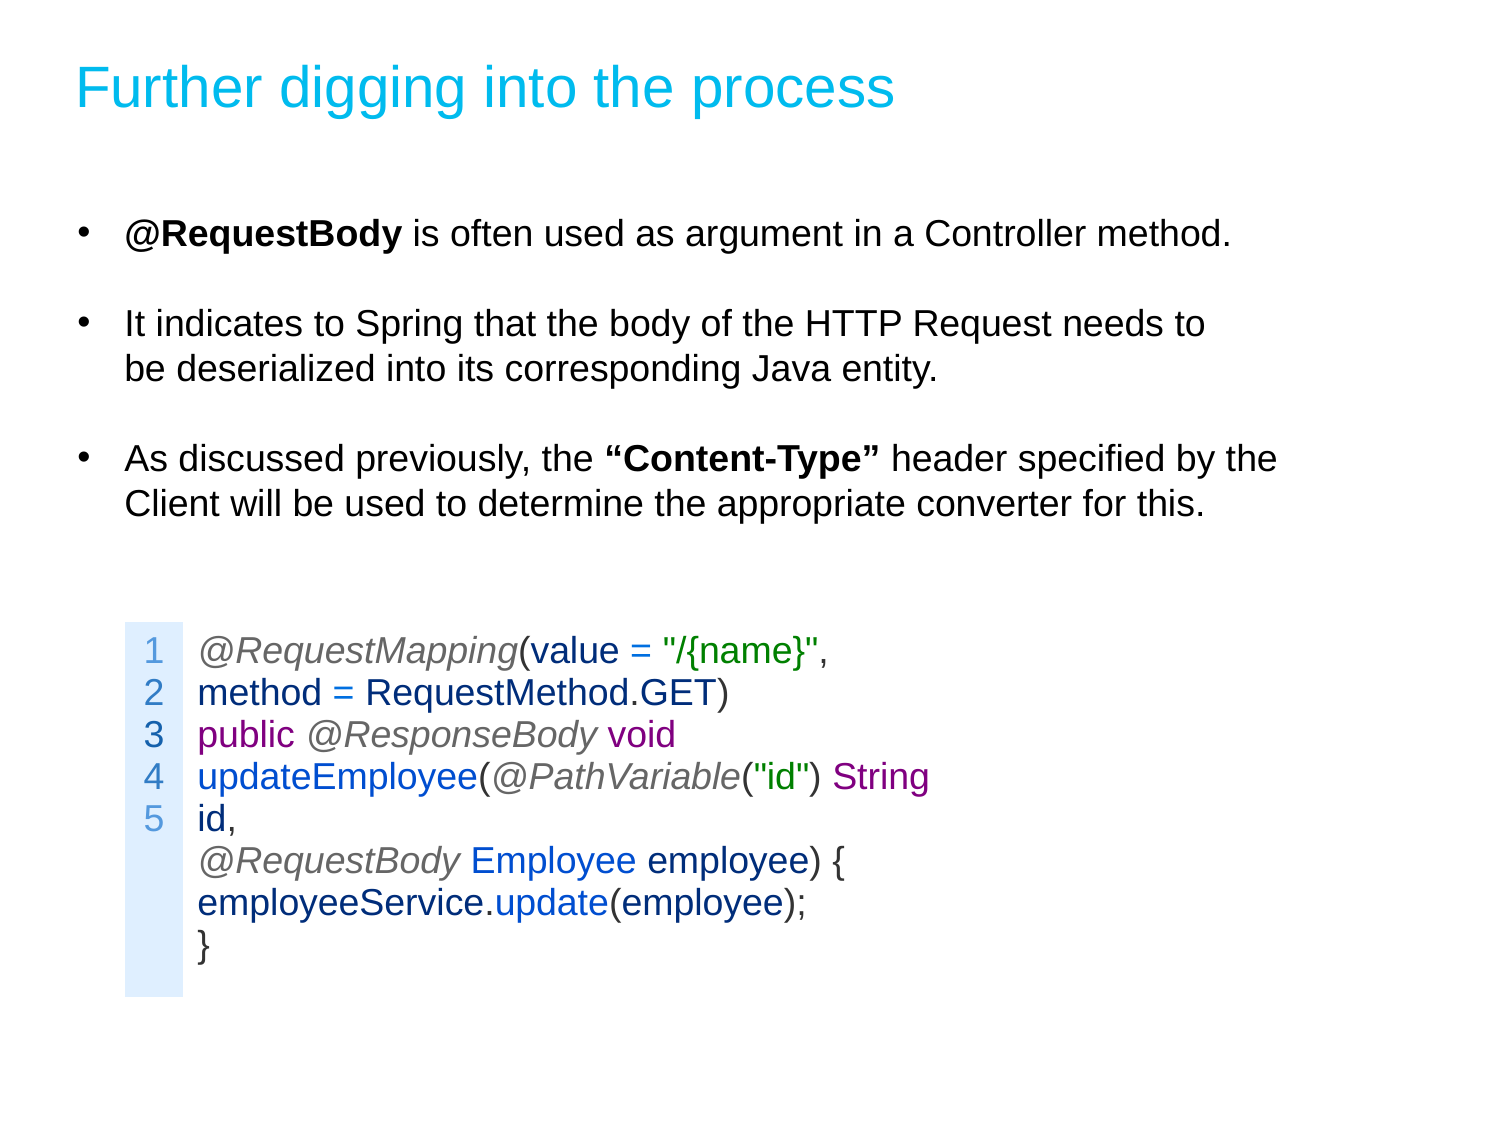

# Further digging into the process
@RequestBody is often used as argument in a Controller method.

It indicates to Spring that the body of the HTTP Request needs to be deserialized into its corresponding Java entity.

As discussed previously, the “Content-Type” header specified by the Client will be used to determine the appropriate converter for this.
| 1 2 3 4 5 | @RequestMapping(value = "/{name}", method = RequestMethod.GET) public @ResponseBody void updateEmployee(@PathVariable("id") String id, @RequestBody Employee employee) { employeeService.update(employee); } |
| --- | --- |